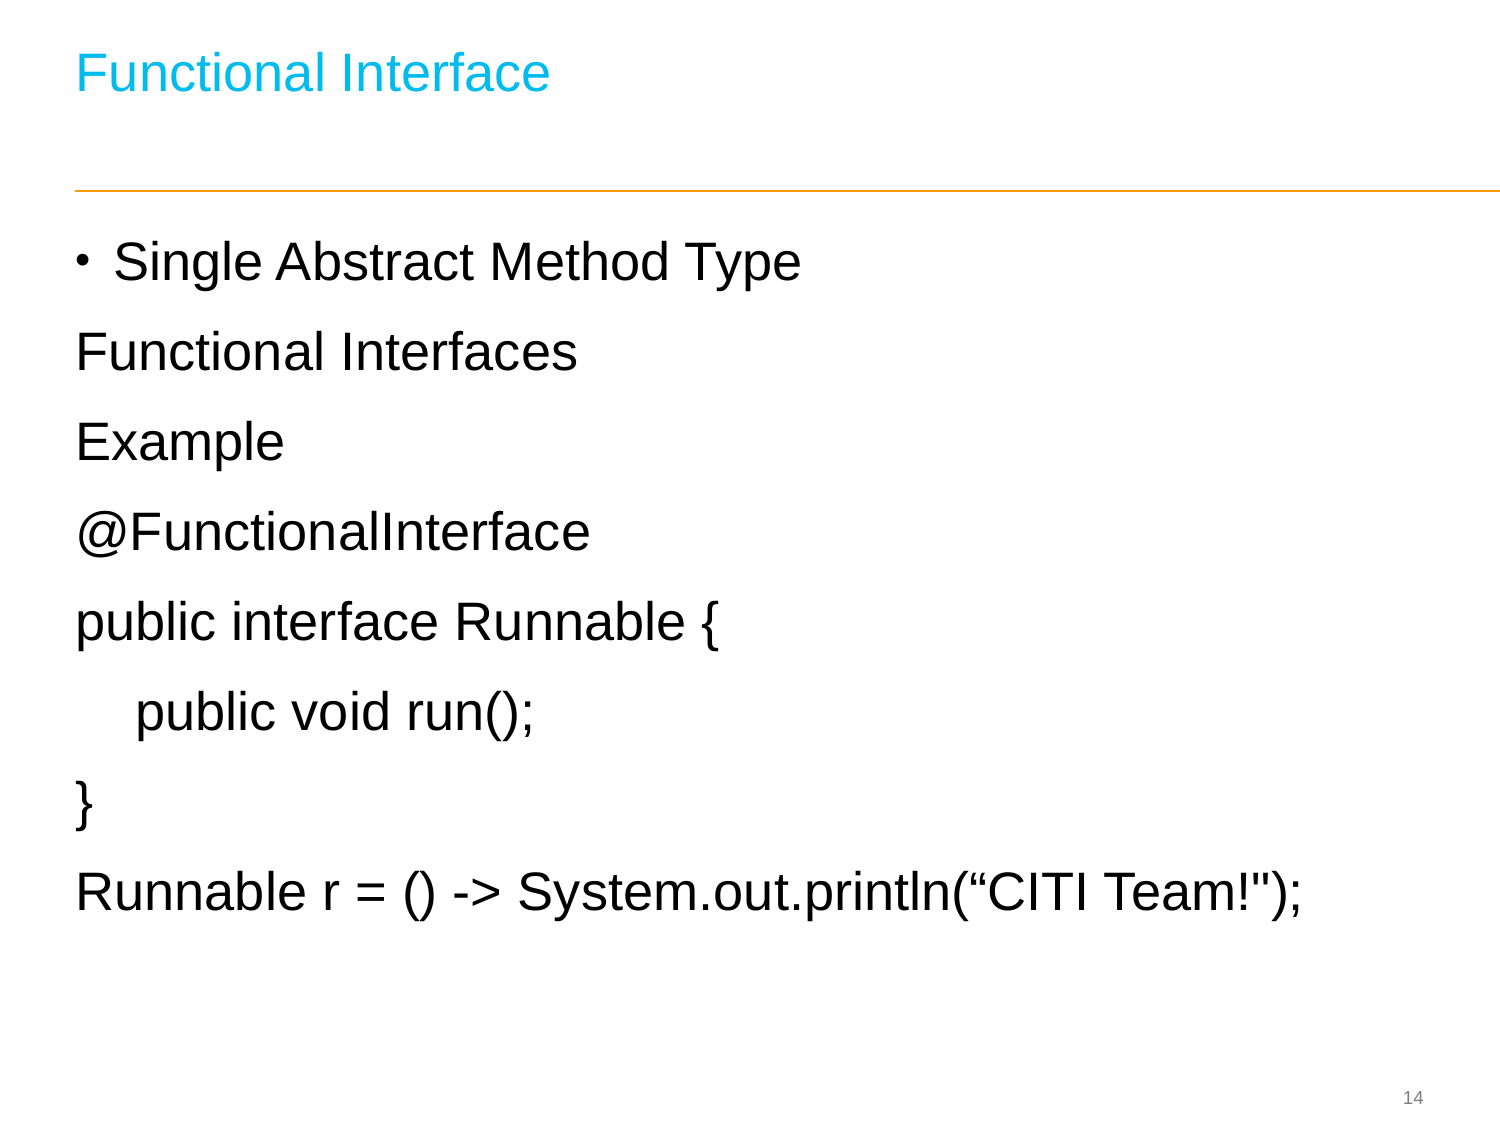

# Functional Interface
Single Abstract Method Type
Functional Interfaces
Example
@FunctionalInterface
public interface Runnable {
    public void run();
}
Runnable r = () -> System.out.println(“CITI Team!");